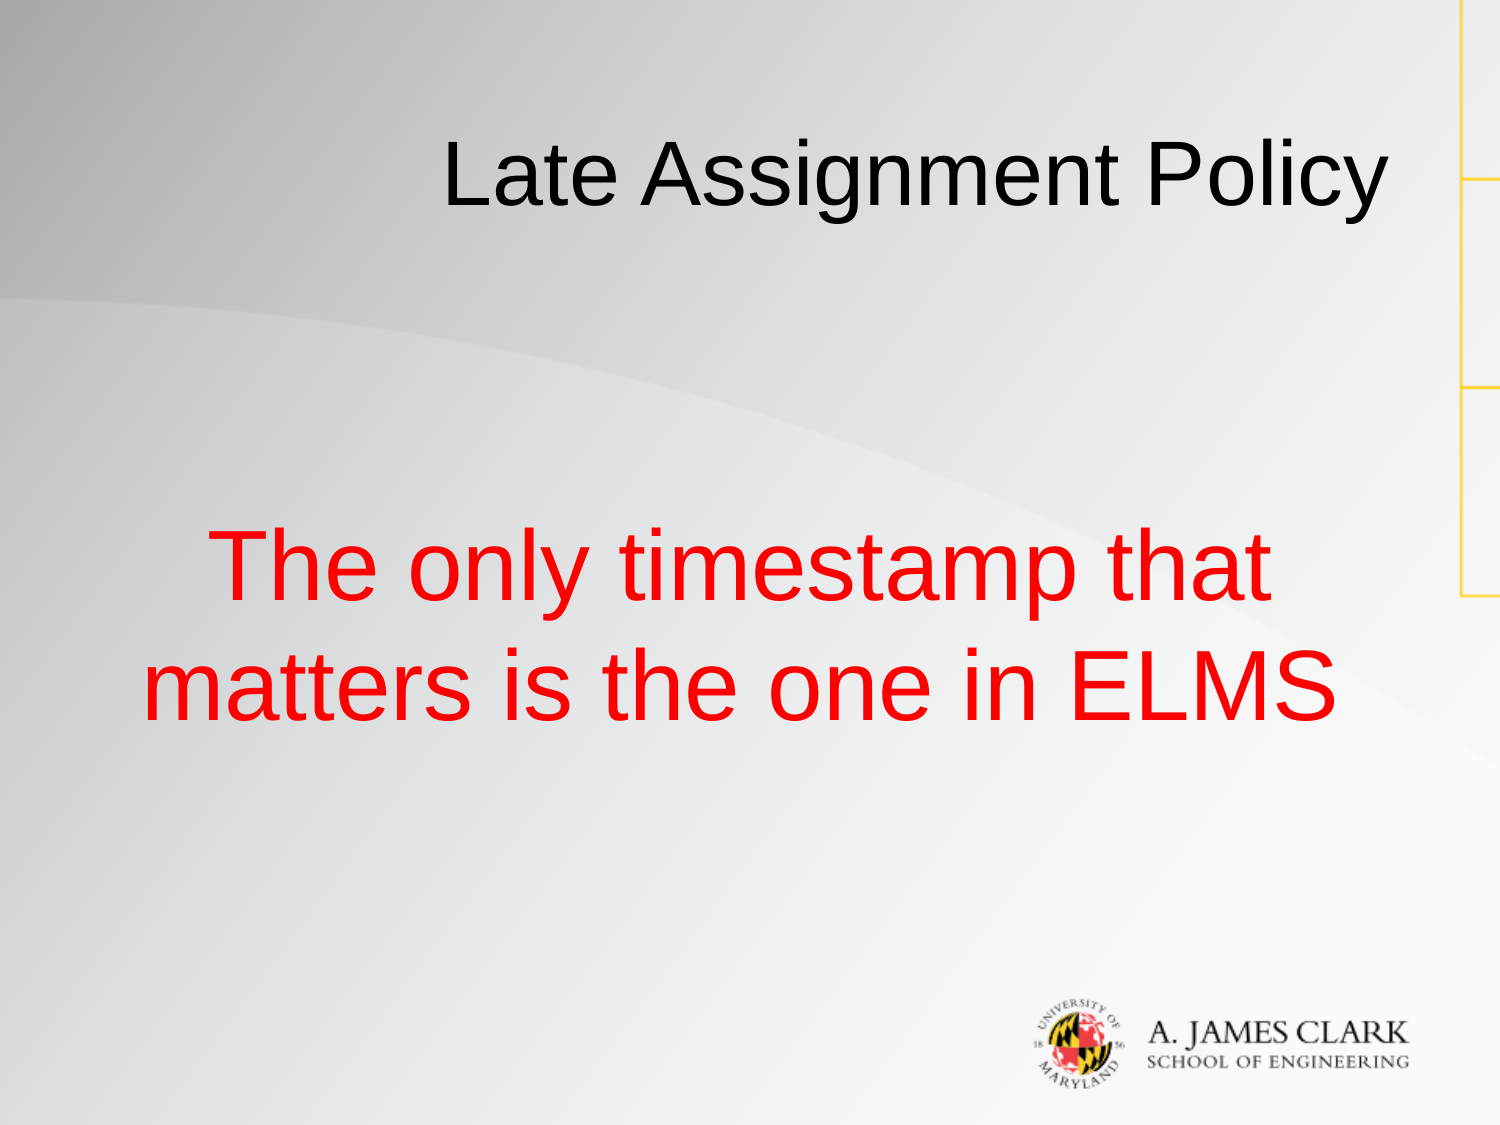

# Late Assignment Policy

The only timestamp that matters is the one in ELMS